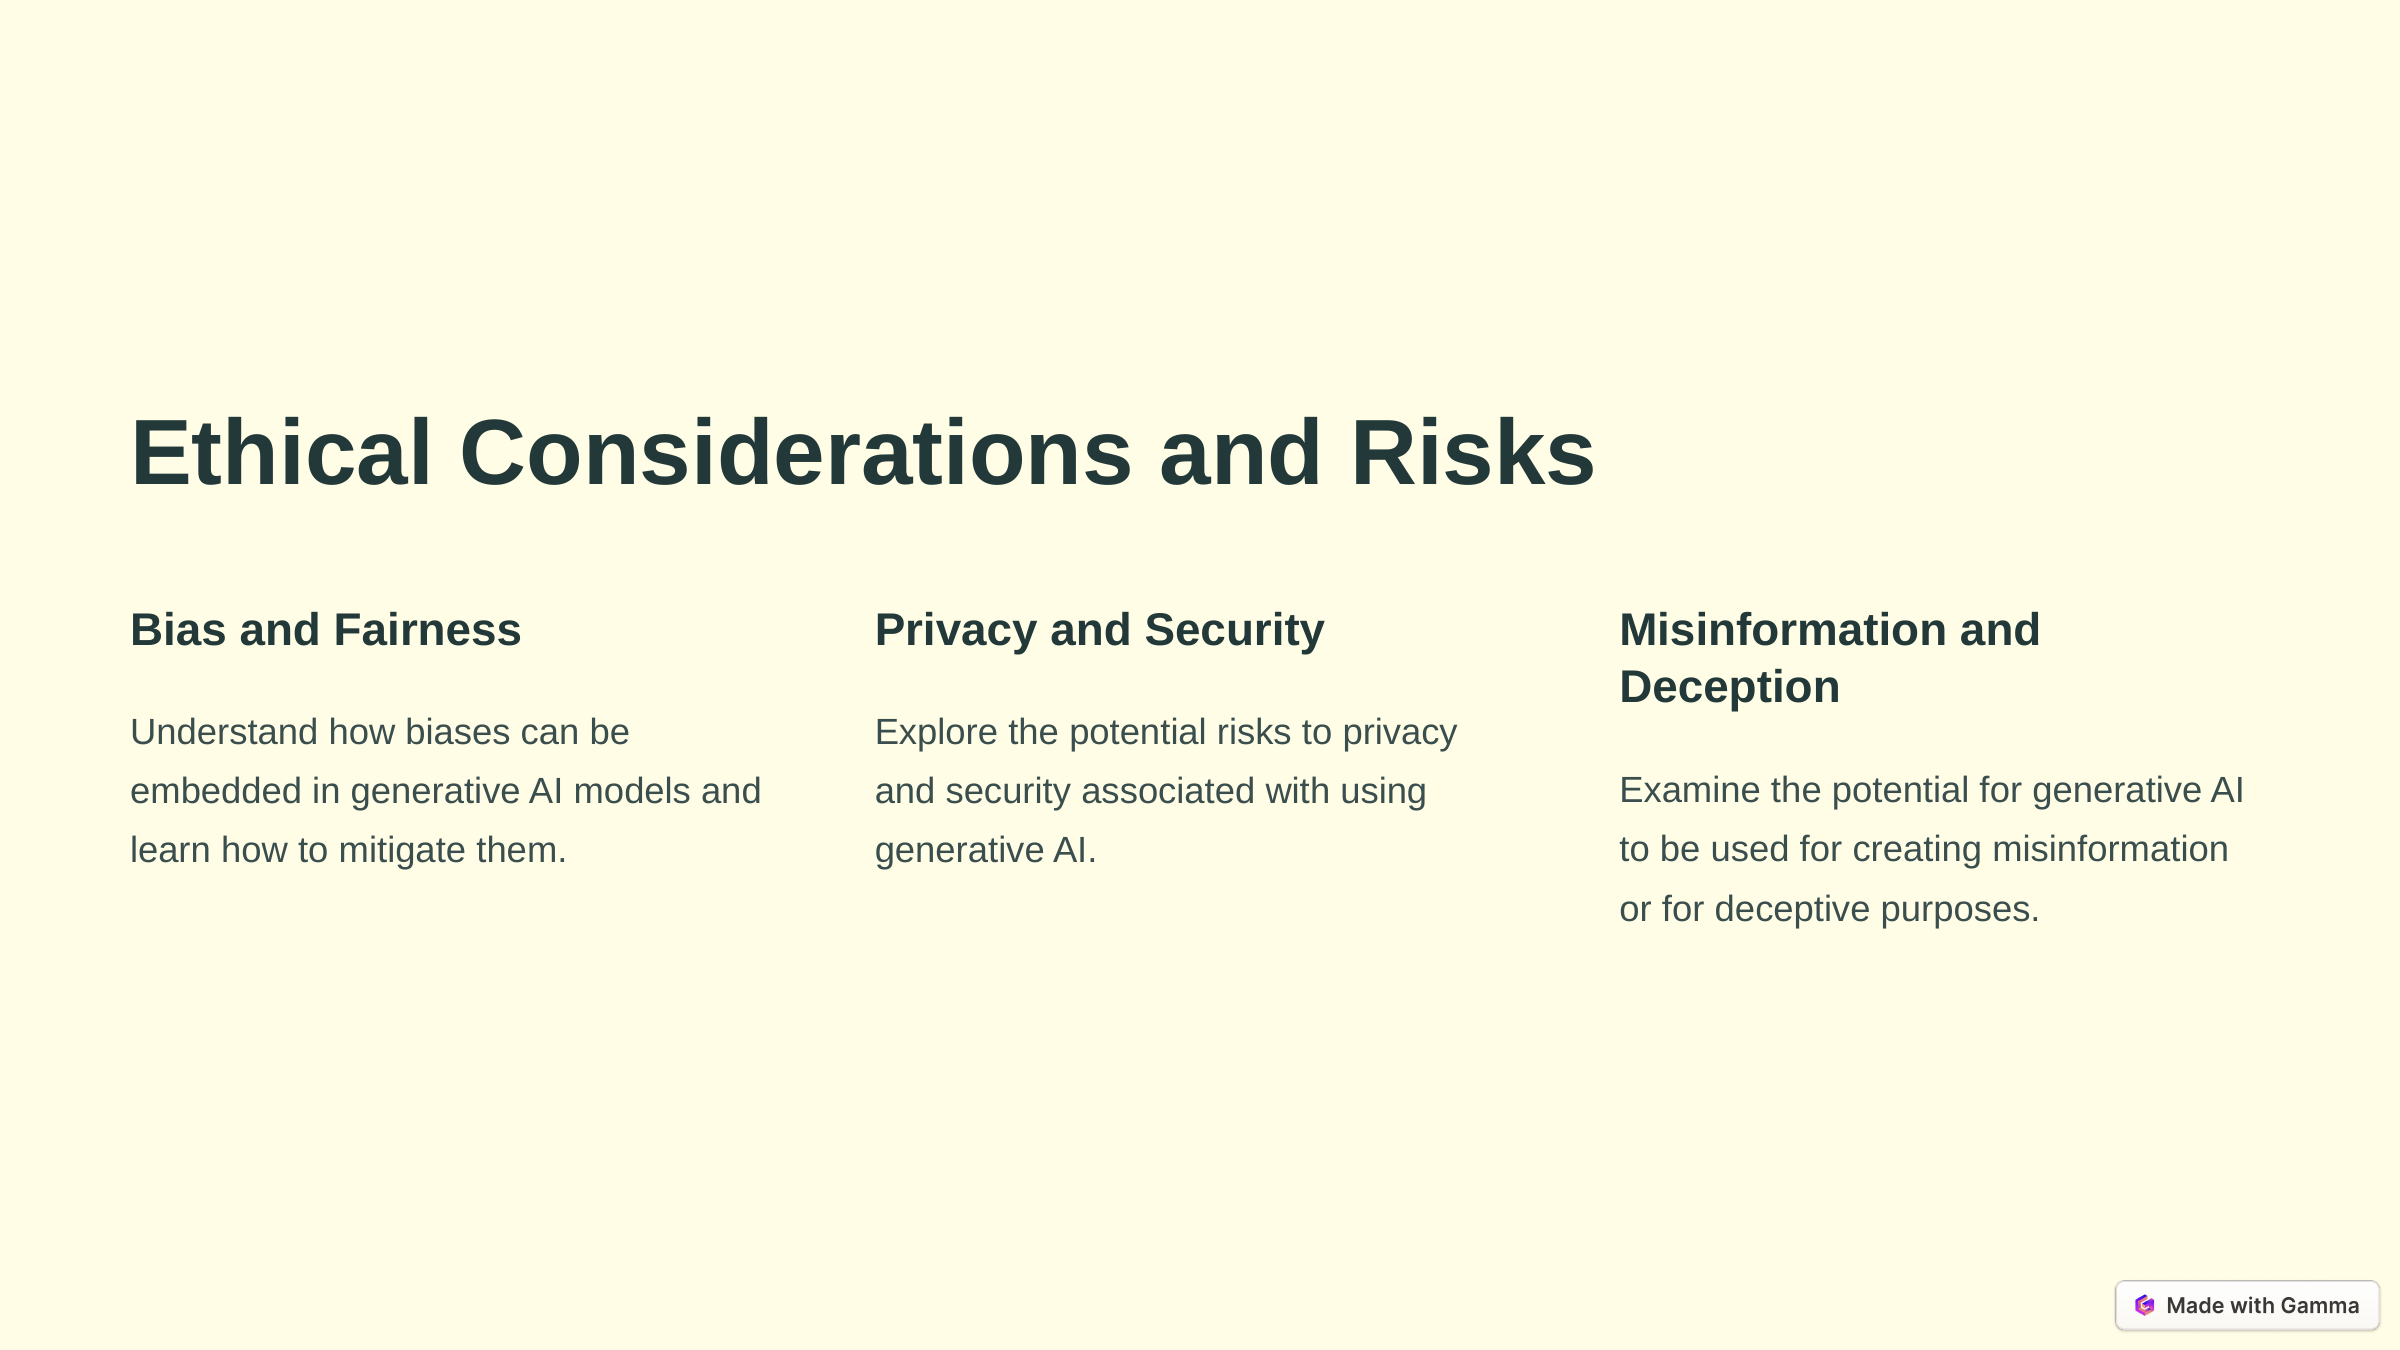

Ethical Considerations and Risks
Bias and Fairness
Privacy and Security
Misinformation and Deception
Understand how biases can be embedded in generative AI models and learn how to mitigate them.
Explore the potential risks to privacy and security associated with using generative AI.
Examine the potential for generative AI to be used for creating misinformation or for deceptive purposes.